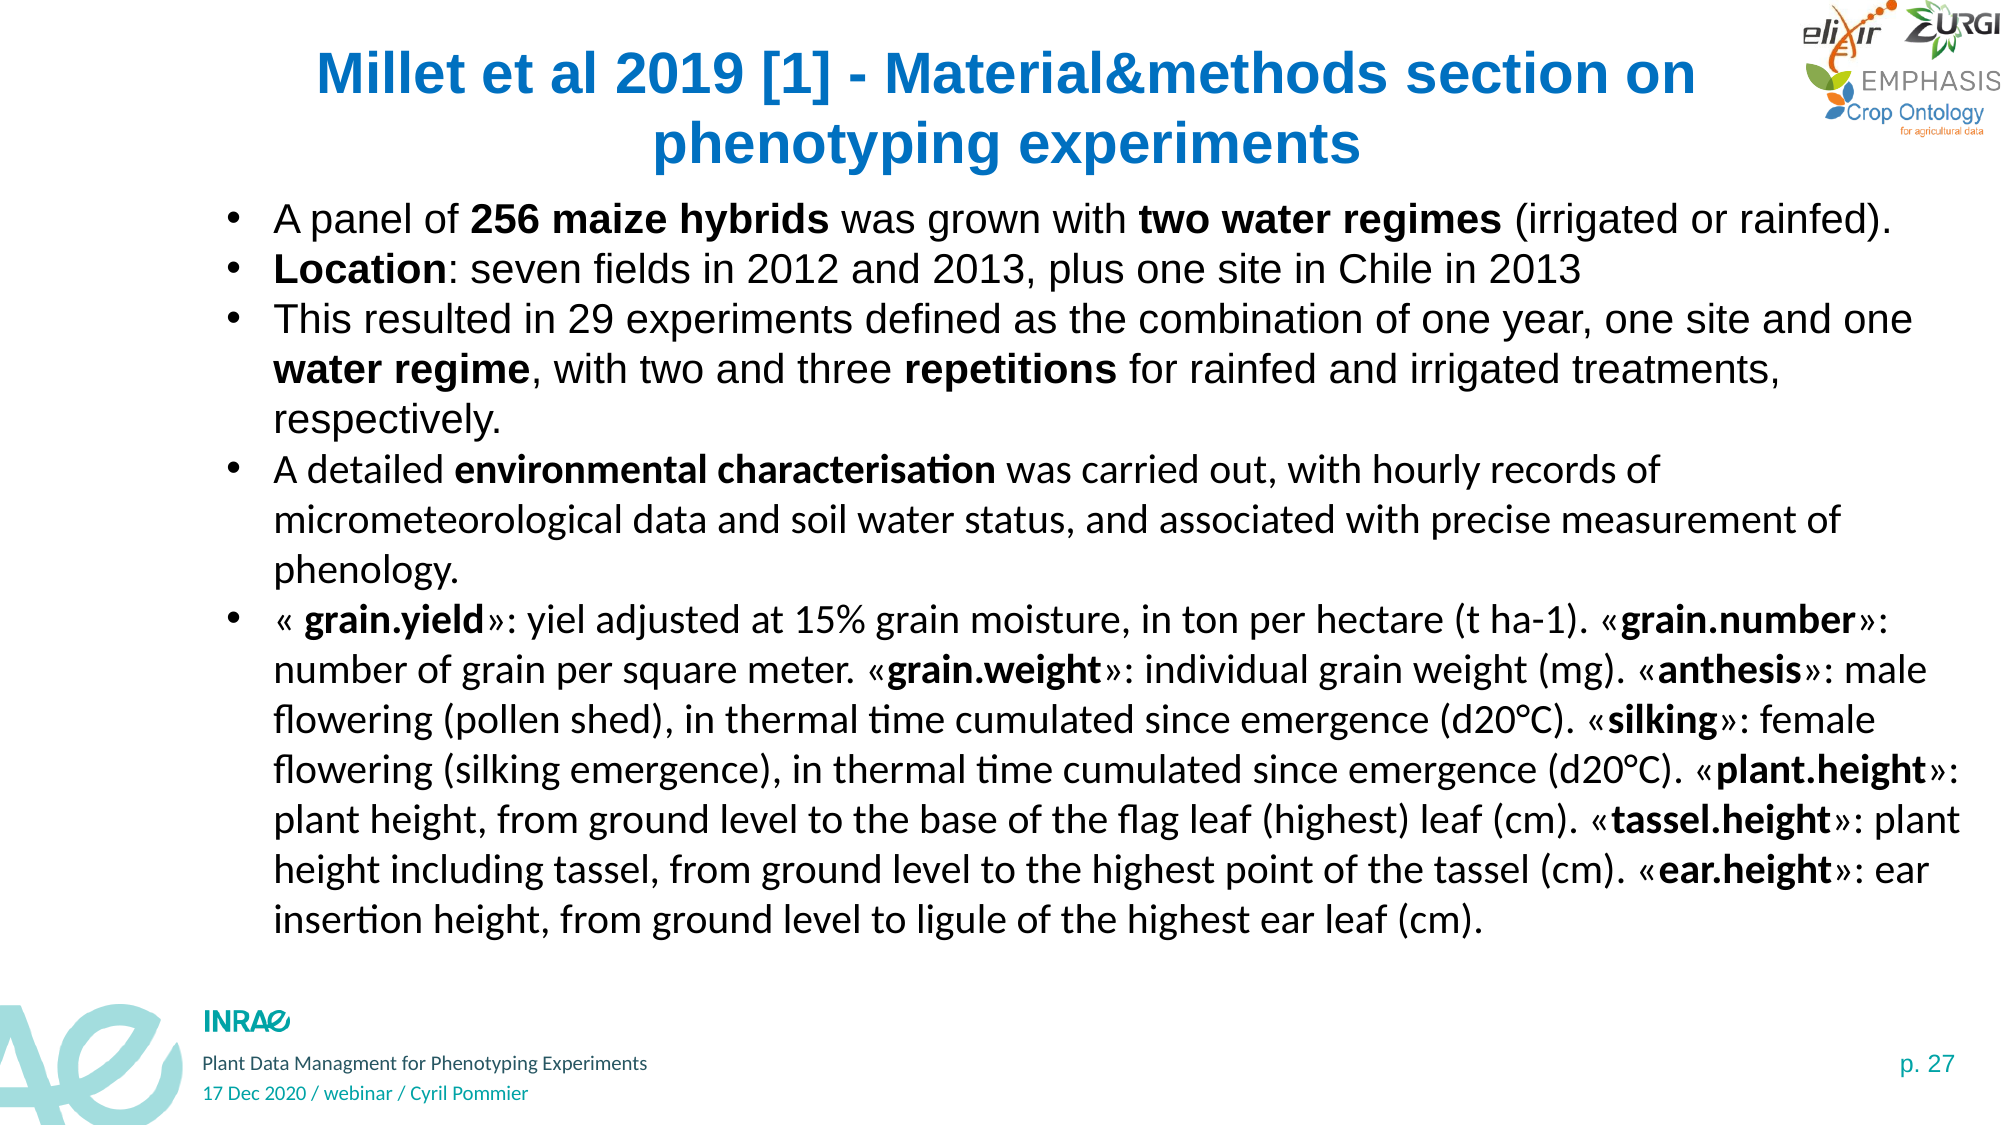

Millet et al 2019 [1] - Material&methods section on phenotyping experiments

A panel of 256 maize hybrids was grown with two water regimes (irrigated or rainfed).
Location: seven fields in 2012 and 2013, plus one site in Chile in 2013
This resulted in 29 experiments defined as the combination of one year, one site and one water regime, with two and three repetitions for rainfed and irrigated treatments, respectively.
A detailed environmental characterisation was carried out, with hourly records of micrometeorological data and soil water status, and associated with precise measurement of phenology.
« grain.yield»: yiel adjusted at 15% grain moisture, in ton per hectare (t ha-1). «grain.number»: number of grain per square meter. «grain.weight»: individual grain weight (mg). «anthesis»: male flowering (pollen shed), in thermal time cumulated since emergence (d20°C). «silking»: female flowering (silking emergence), in thermal time cumulated since emergence (d20°C). «plant.height»: plant height, from ground level to the base of the flag leaf (highest) leaf (cm). «tassel.height»: plant height including tassel, from ground level to the highest point of the tassel (cm). «ear.height»: ear insertion height, from ground level to ligule of the highest ear leaf (cm).